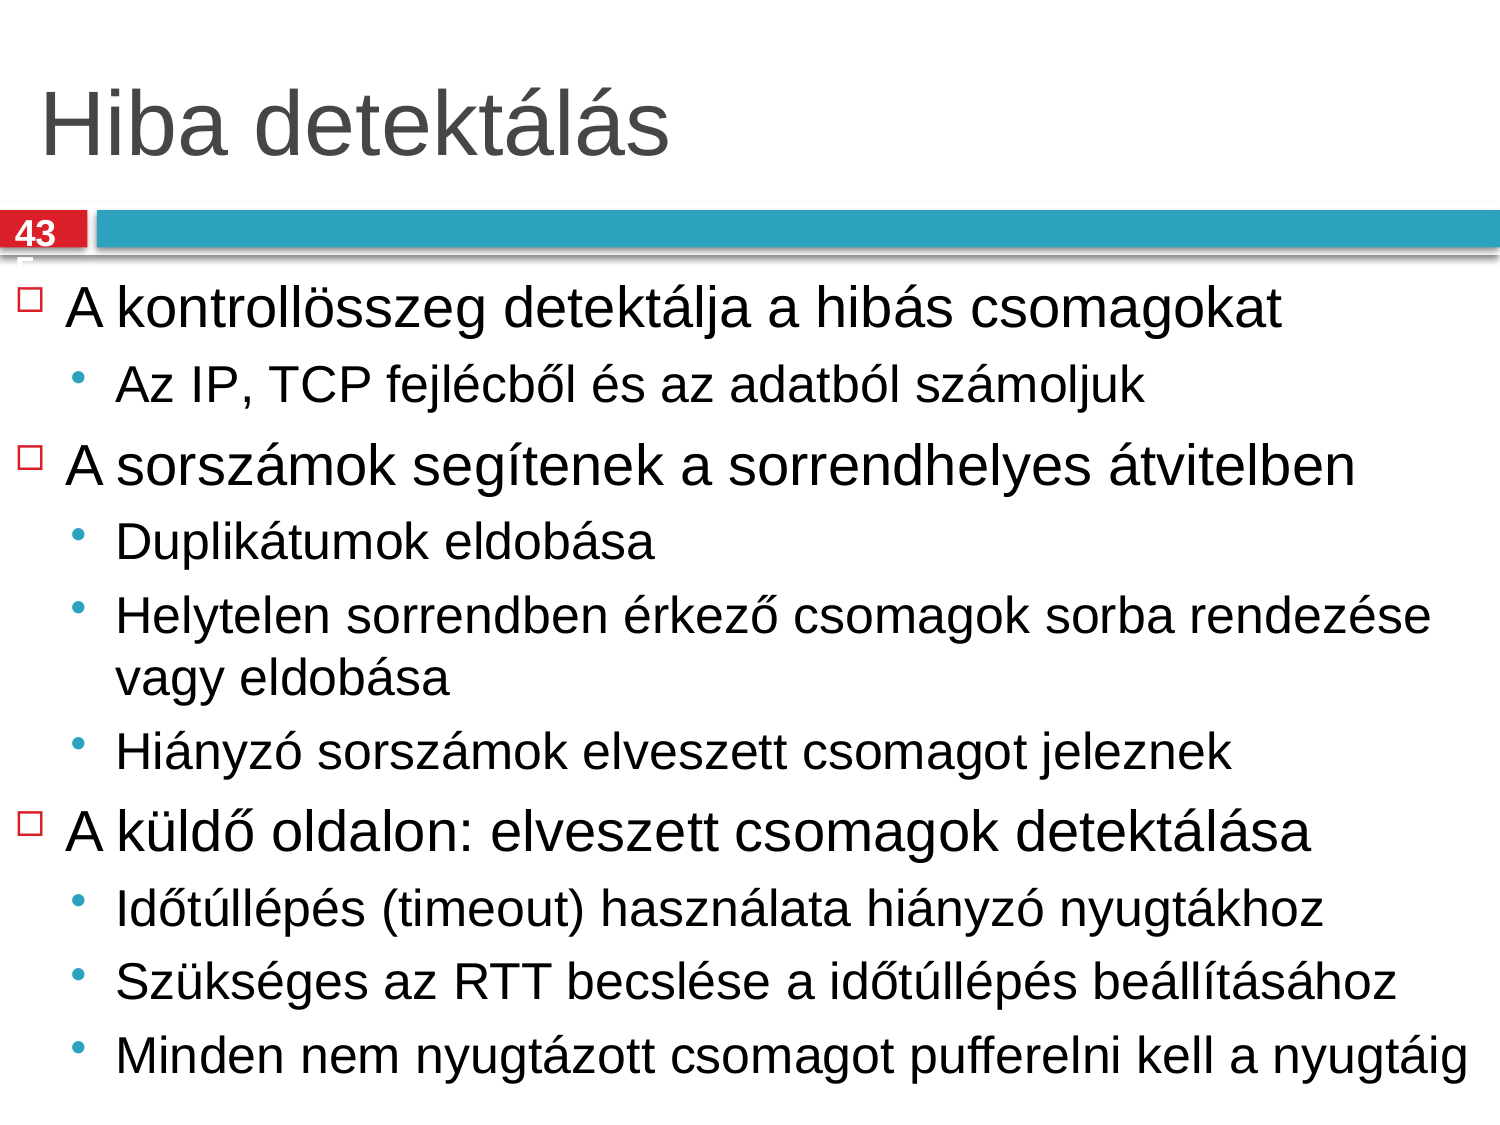

# Hiba detektálás
435
A kontrollösszeg detektálja a hibás csomagokat
Az IP, TCP fejlécből és az adatból számoljuk
A sorszámok segítenek a sorrendhelyes átvitelben
Duplikátumok eldobása
Helytelen sorrendben érkező csomagok sorba rendezése vagy eldobása
Hiányzó sorszámok elveszett csomagot jeleznek
A küldő oldalon: elveszett csomagok detektálása
Időtúllépés (timeout) használata hiányzó nyugtákhoz
Szükséges az RTT becslése a időtúllépés beállításához
Minden nem nyugtázott csomagot pufferelni kell a nyugtáig